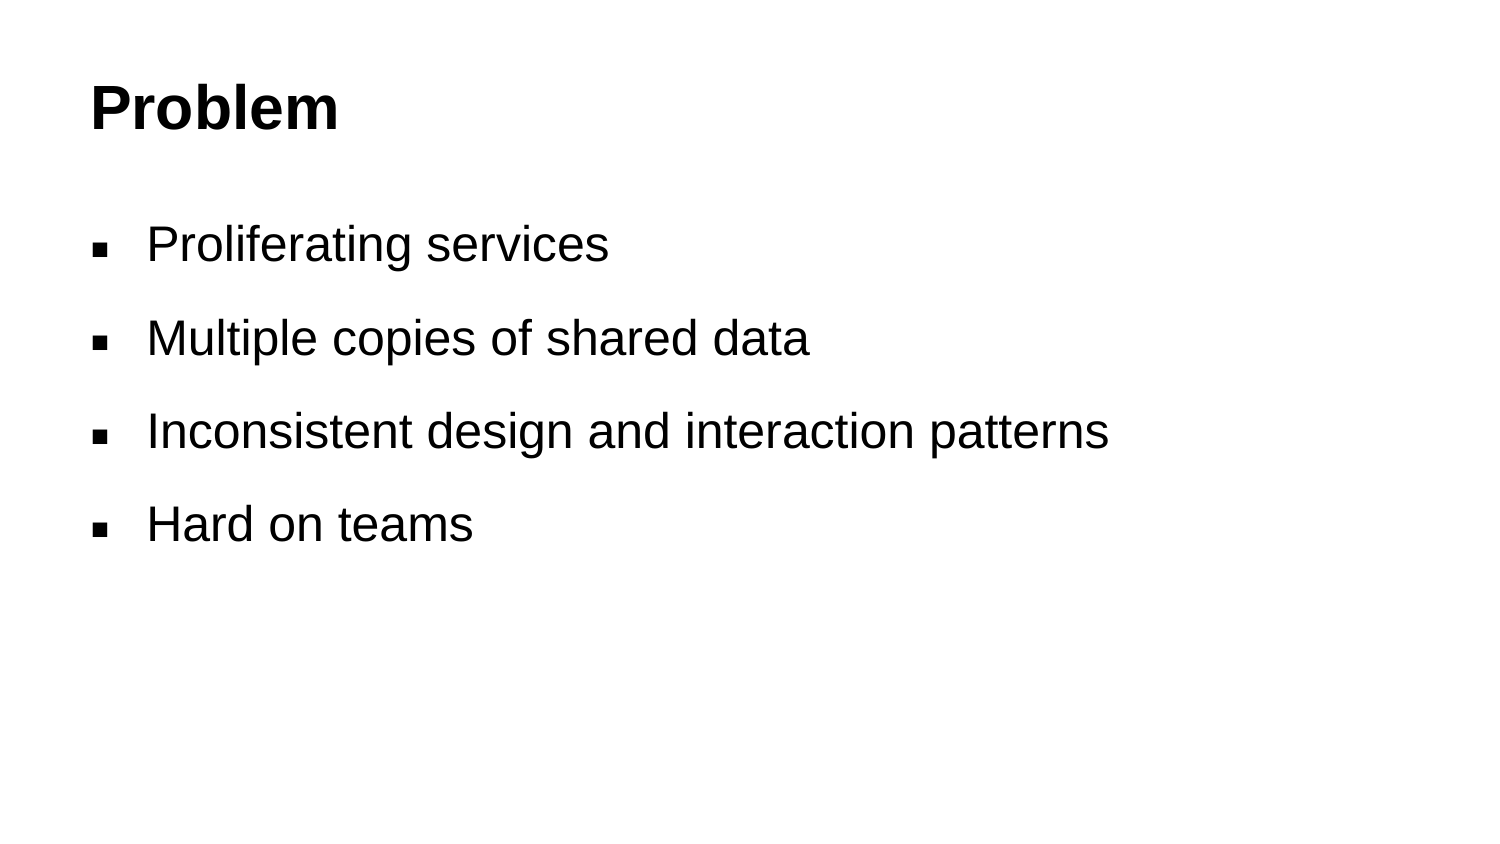

# Problem
Proliferating services
Multiple copies of shared data
Inconsistent design and interaction patterns
Hard on teams